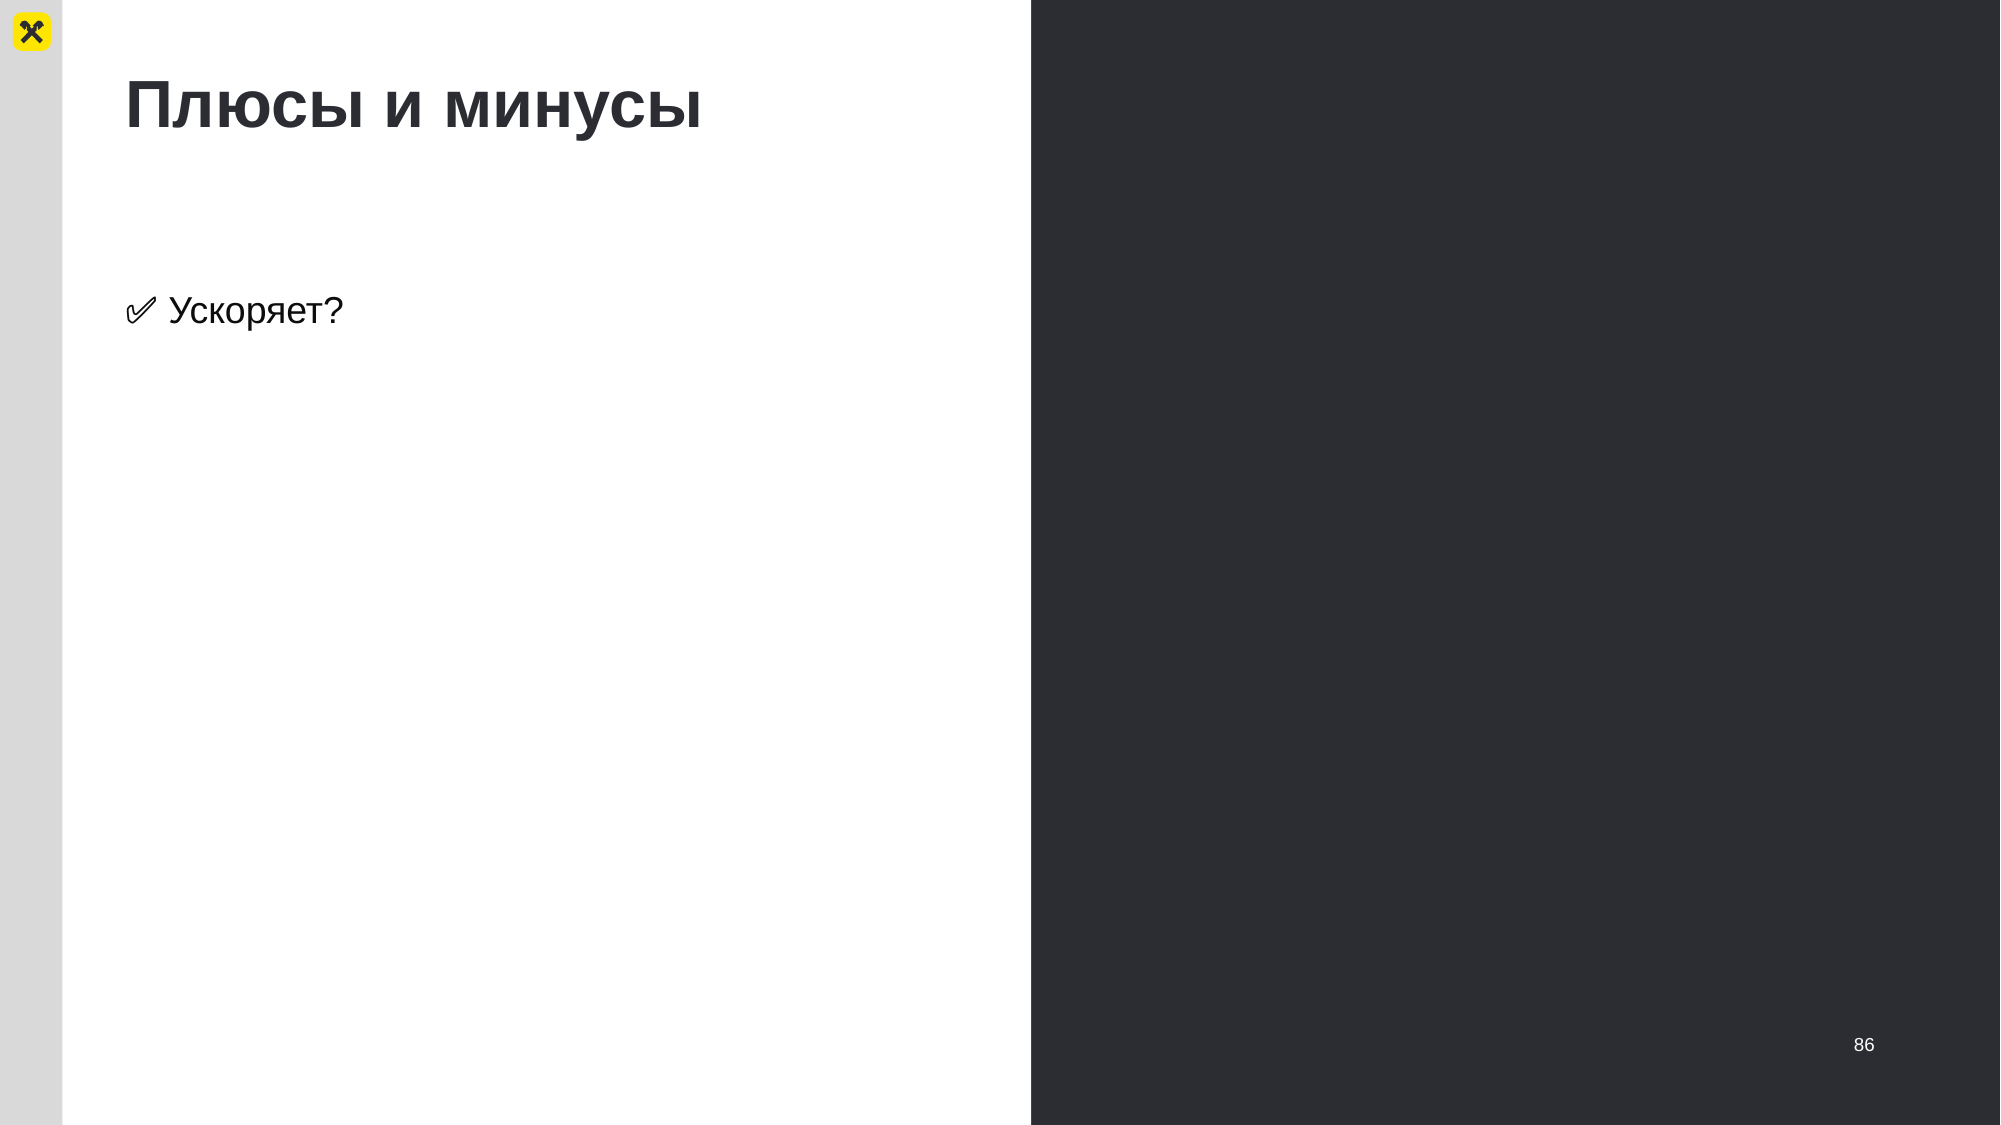

# Плюсы и минусы
✅ Ускоряет?
86